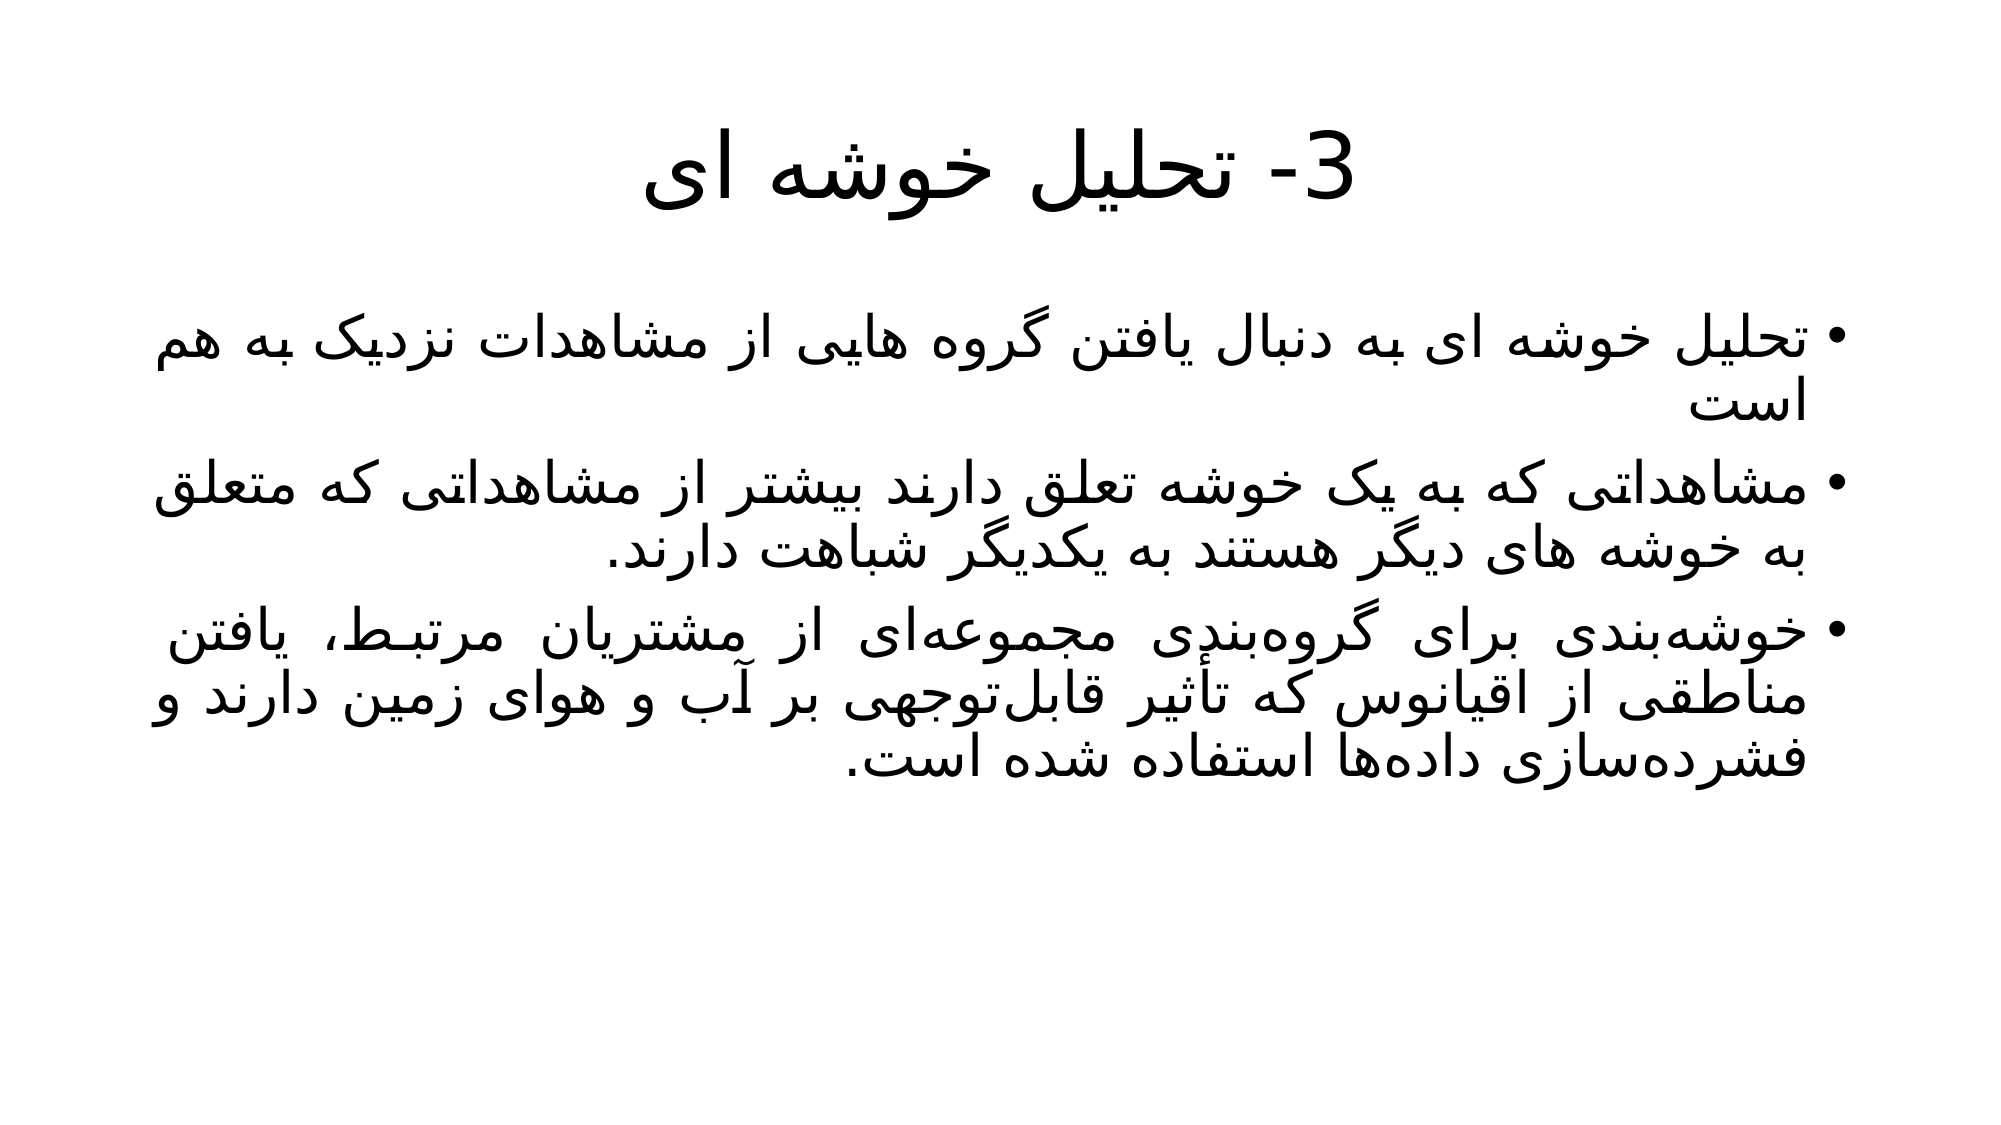

# 3- تحلیل خوشه ای
تحلیل خوشه ای به دنبال یافتن گروه هایی از مشاهدات نزدیک به هم است
مشاهداتی که به یک خوشه تعلق دارند بیشتر از مشاهداتی که متعلق به خوشه های دیگر هستند به یکدیگر شباهت دارند.
خوشه‌بندی برای گروه‌بندی مجموعه‌ای از مشتریان مرتبط، یافتن مناطقی از اقیانوس که تأثیر قابل‌توجهی بر آب و هوای زمین دارند و فشرده‌سازی داده‌ها استفاده شده است.